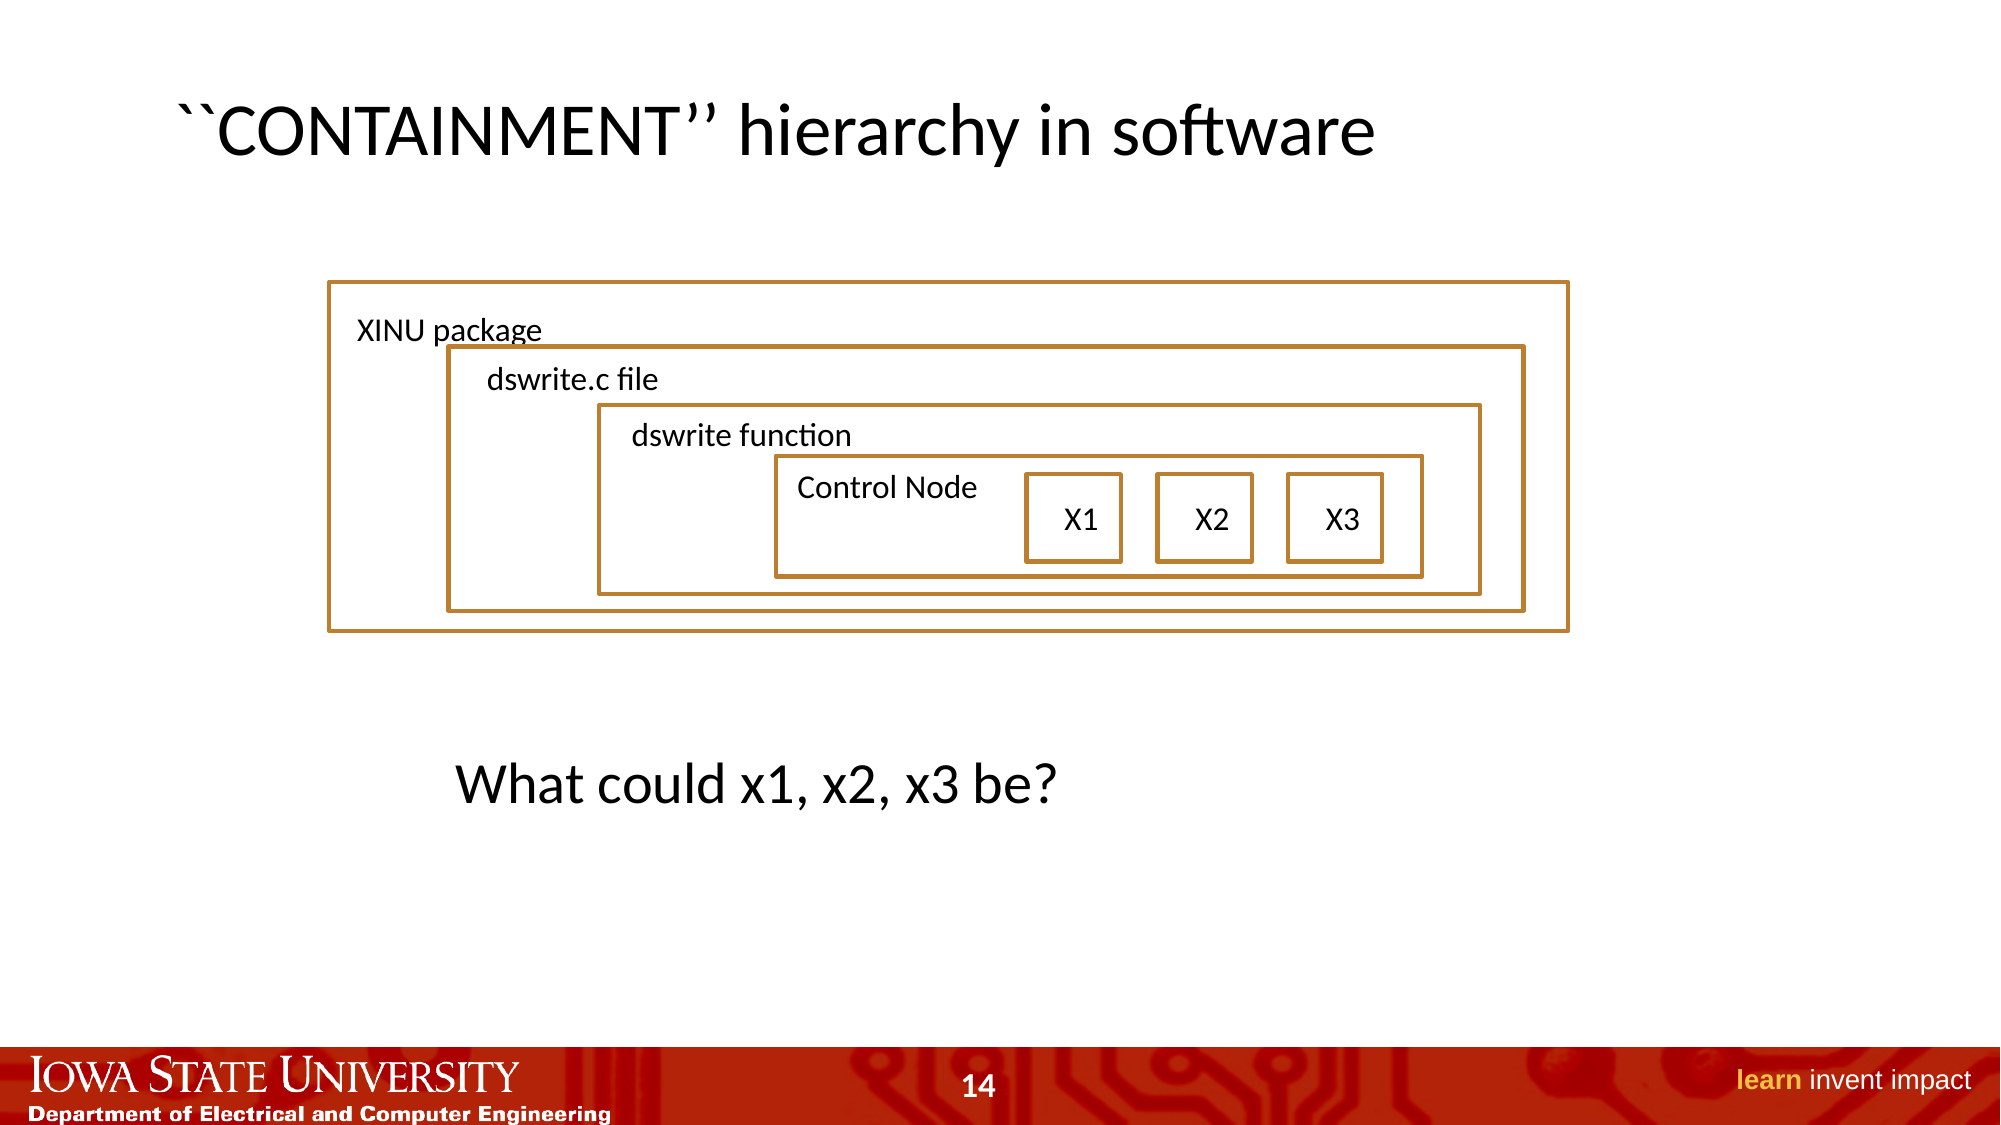

``CONTAINMENT’’ hierarchy in software

XINU package

dswrite.c file
dswrite function

Control Node

X1

X2

X3
What could x1, x2, x3 be?
14